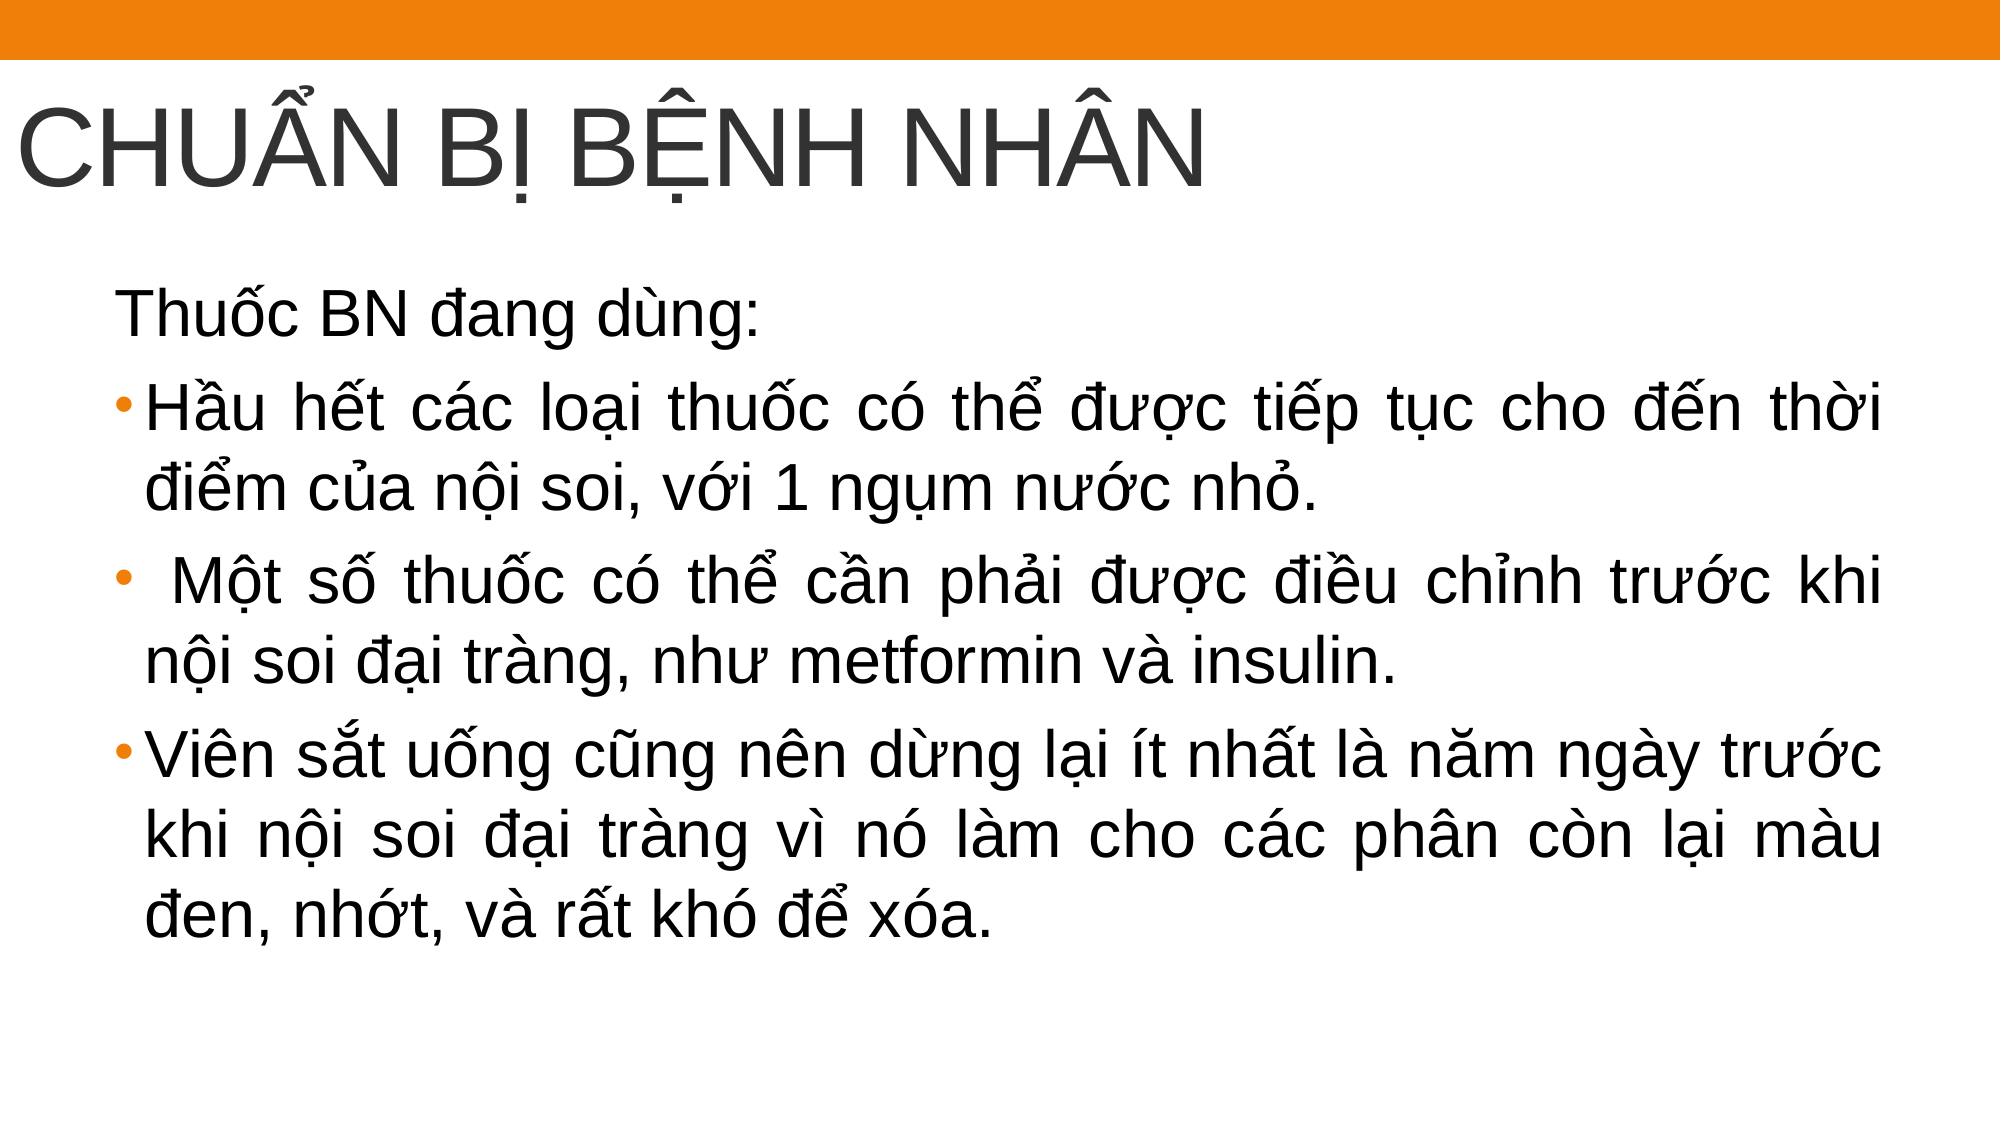

# CHUẨN BỊ BỆNH NHÂN
Thuốc BN đang dùng:
Hầu hết các loại thuốc có thể được tiếp tục cho đến thời điểm của nội soi, với 1 ngụm nước nhỏ.
 Một số thuốc có thể cần phải được điều chỉnh trước khi nội soi đại tràng, như metformin và insulin.
Viên sắt uống cũng nên dừng lại ít nhất là năm ngày trước khi nội soi đại tràng vì nó làm cho các phân còn lại màu đen, nhớt, và rất khó để xóa.